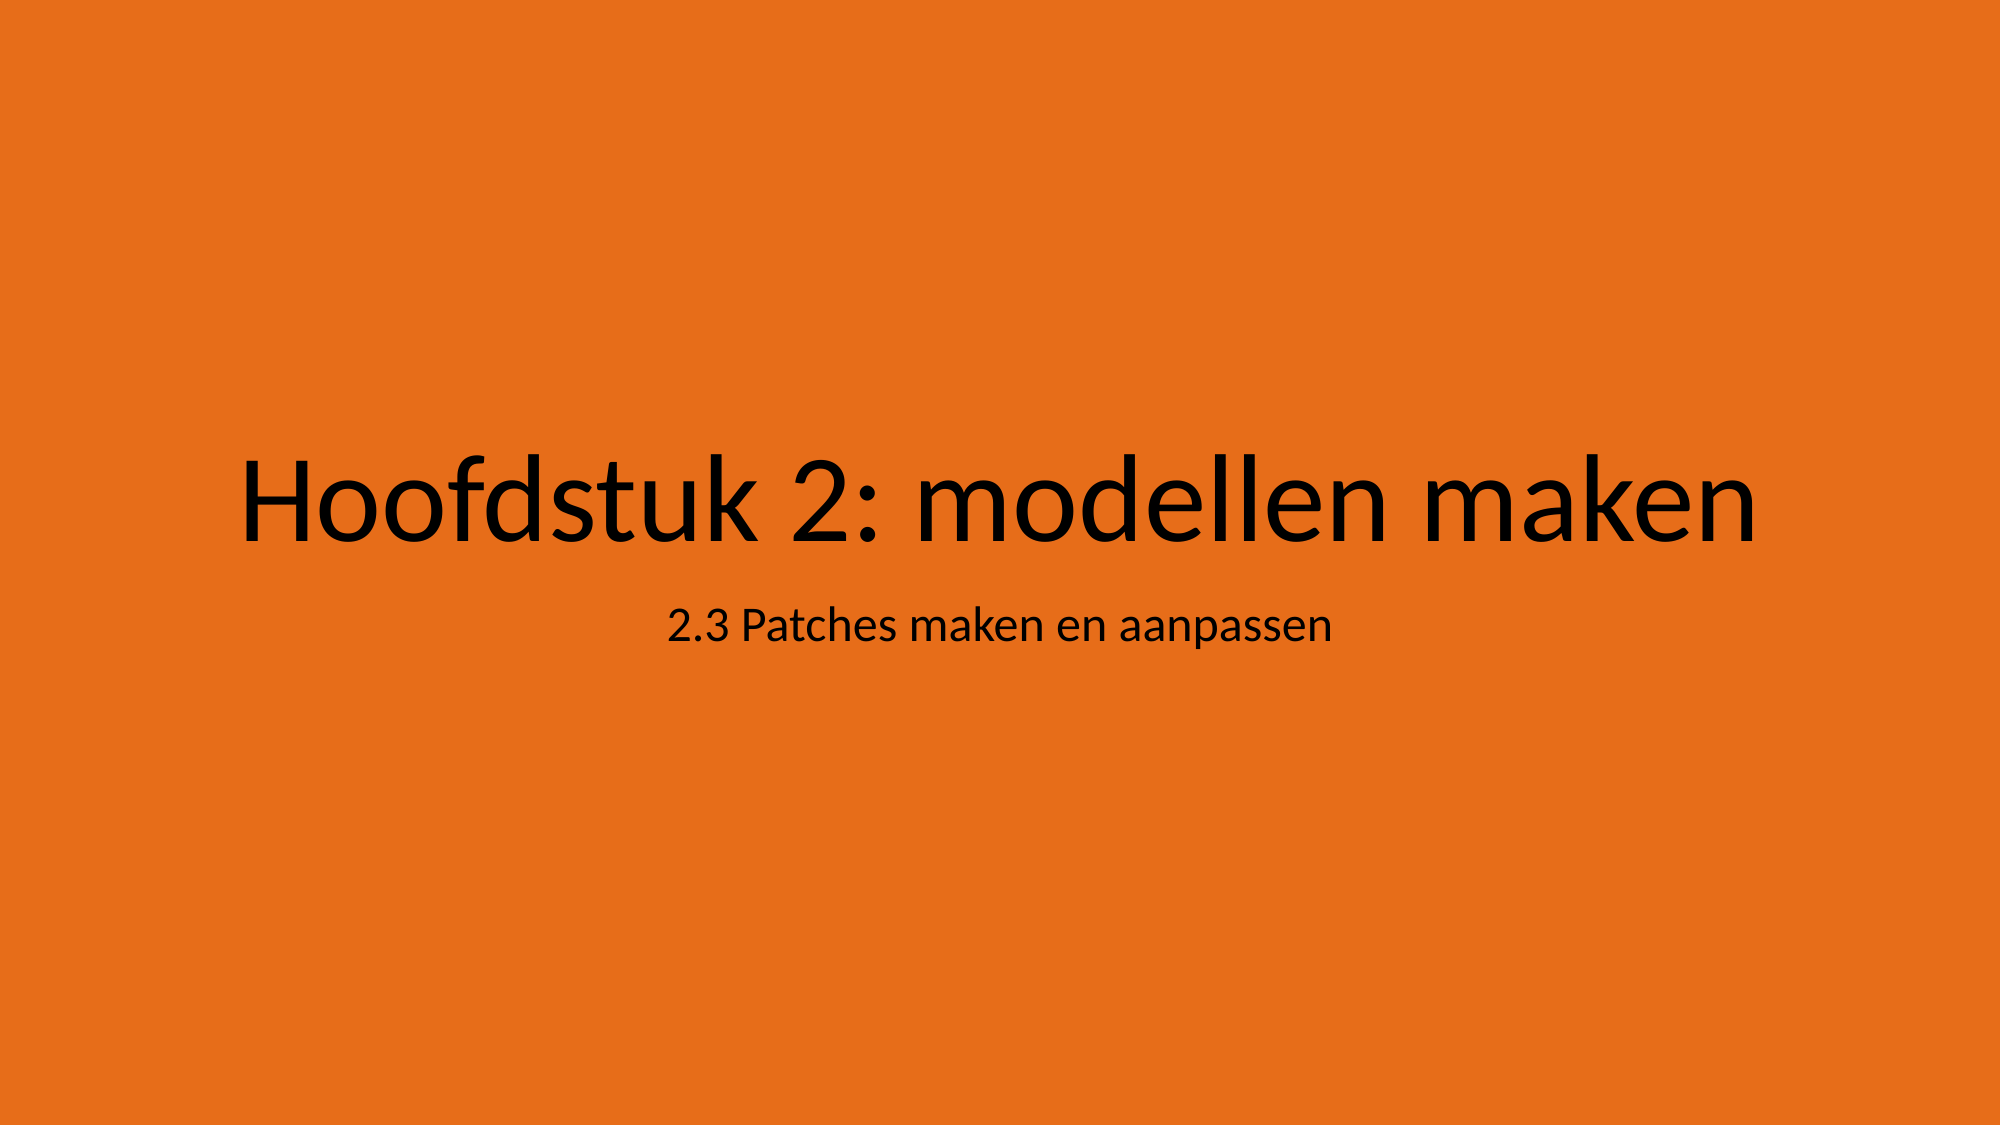

# Hoofdstuk 2: modellen maken
2.3 Patches maken en aanpassen